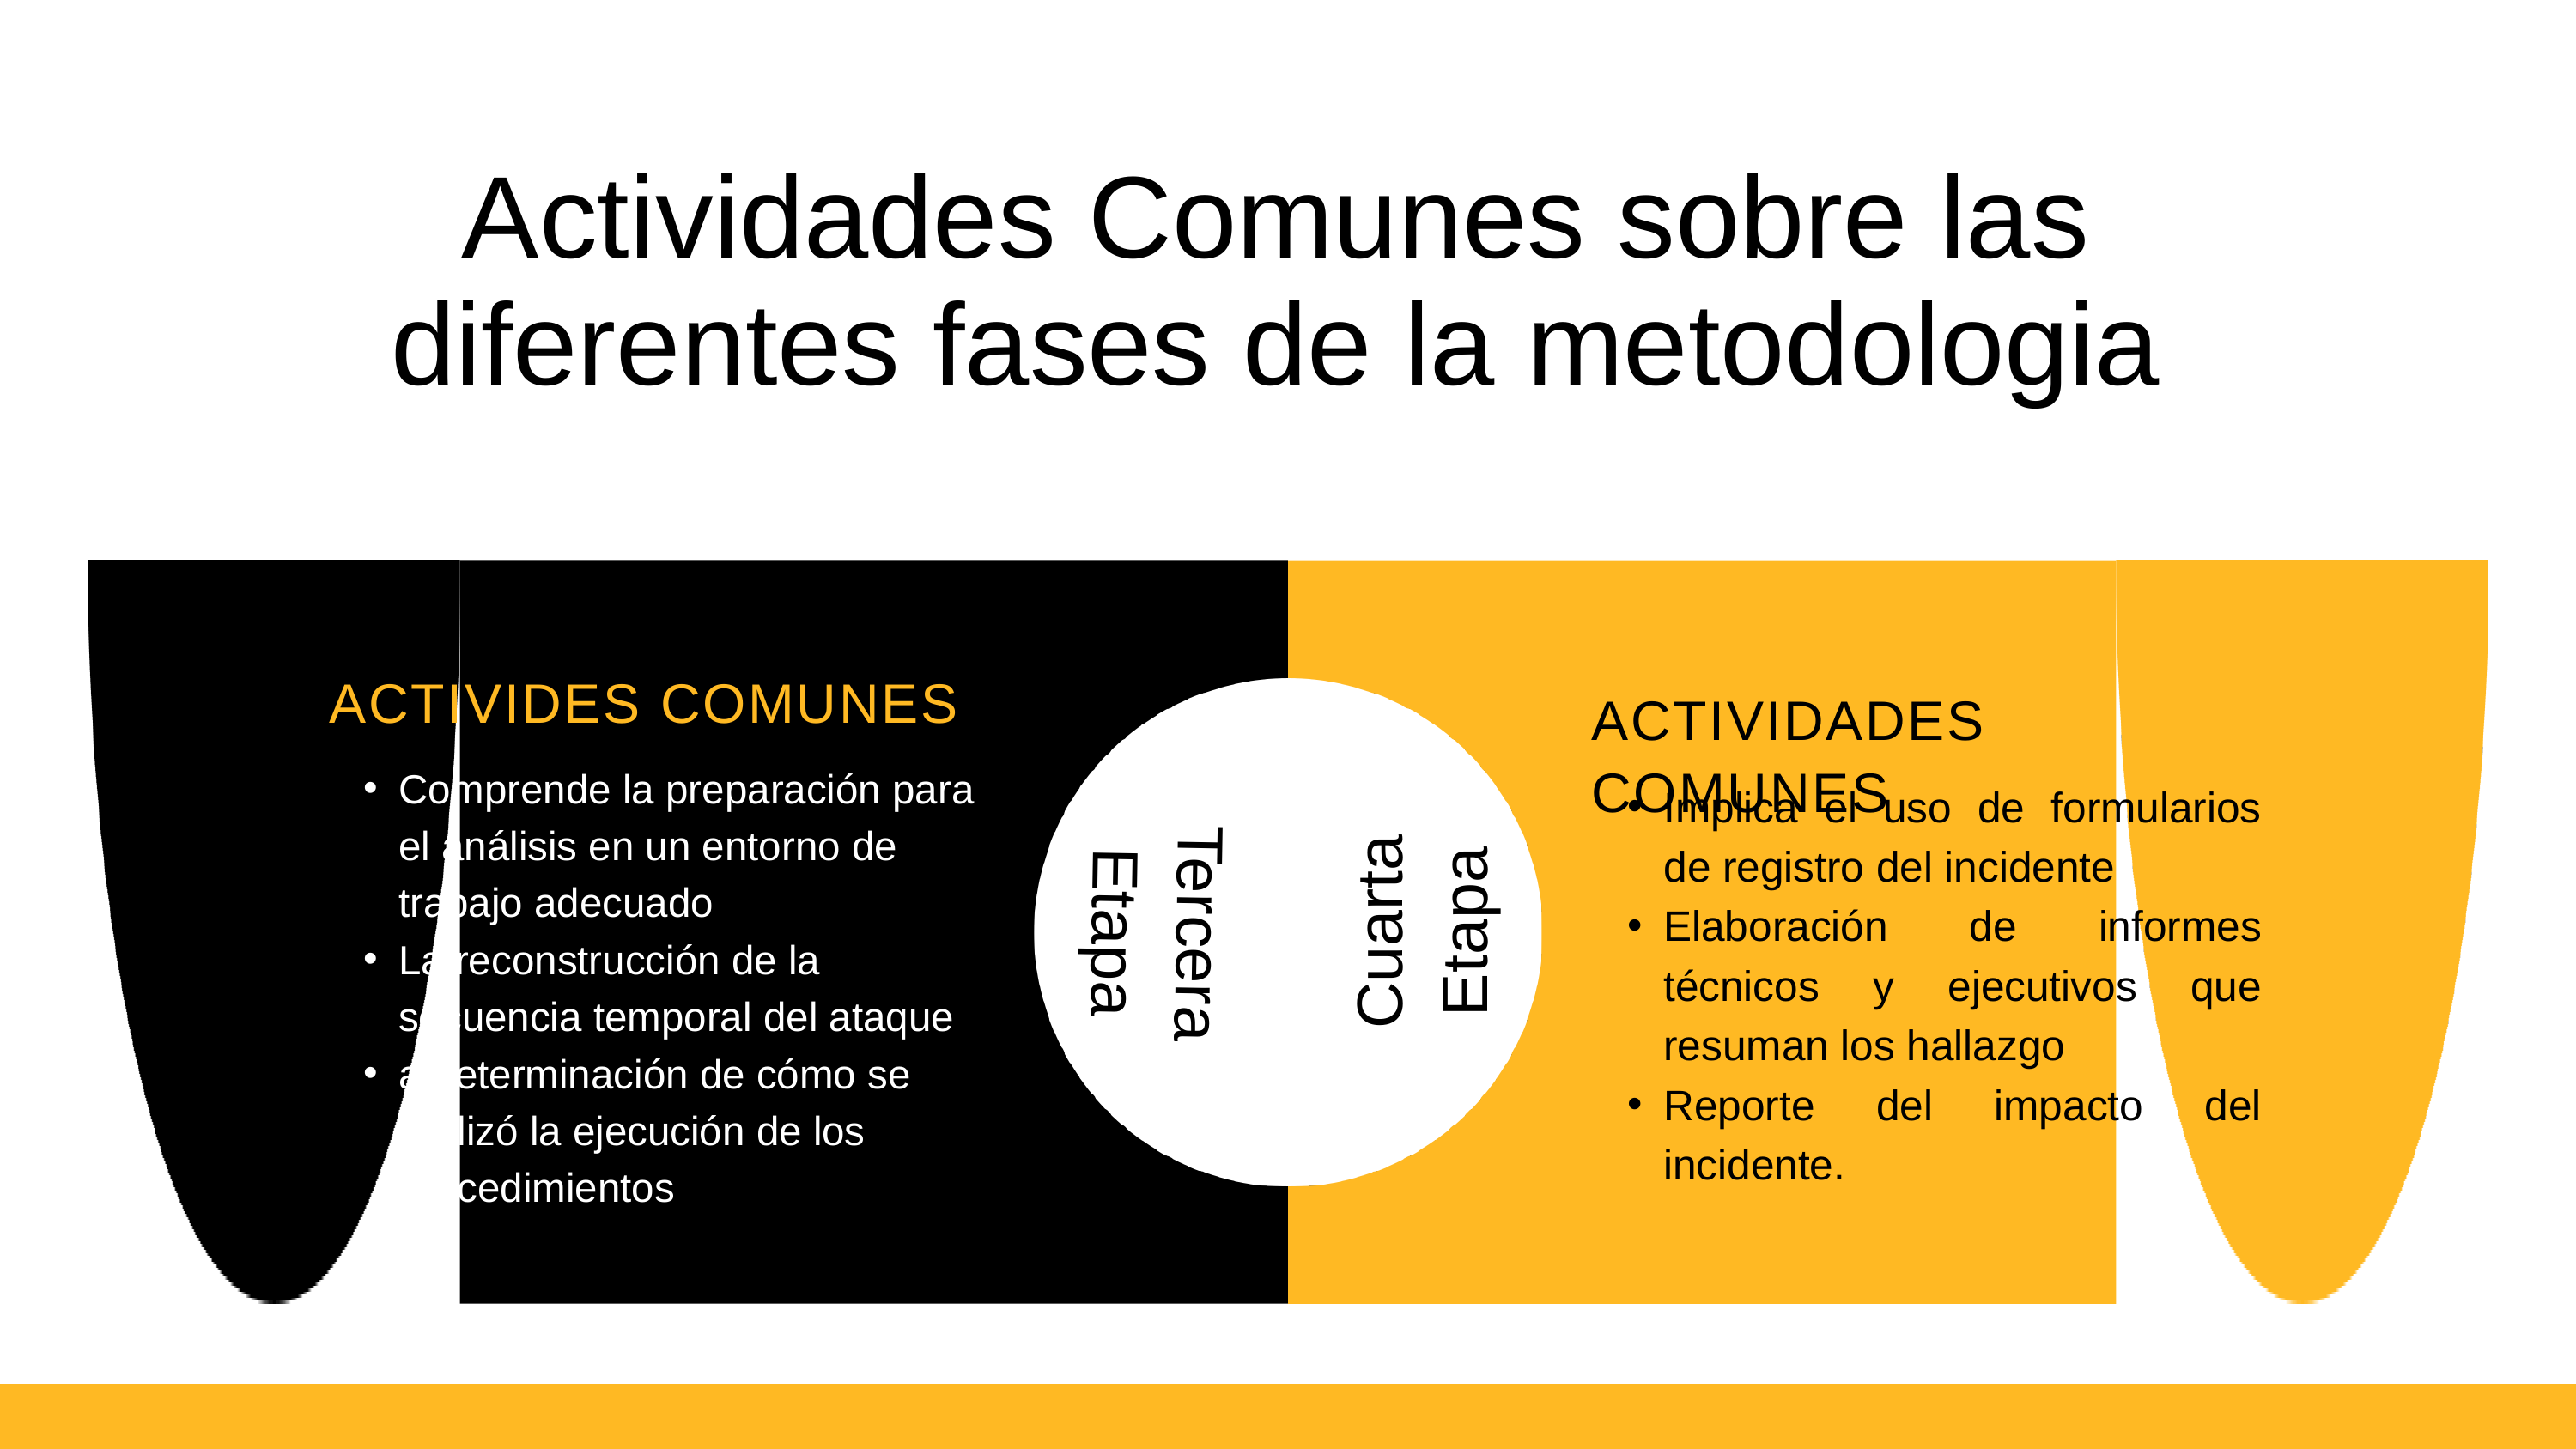

Actividades Comunes sobre las diferentes fases de la metodologia

ACTIVIDES COMUNES
Comprende la preparación para el análisis en un entorno de trabajo adecuado
La reconstrucción de la secuencia temporal del ataque
a determinación de cómo se realizó la ejecución de los procedimientos

ACTIVIDADES COMUNES
Implica el uso de formularios de registro del incidente
Elaboración de informes técnicos y ejecutivos que resuman los hallazgo
Reporte del impacto del incidente.
Cuarta Etapa
Tercera Etapa